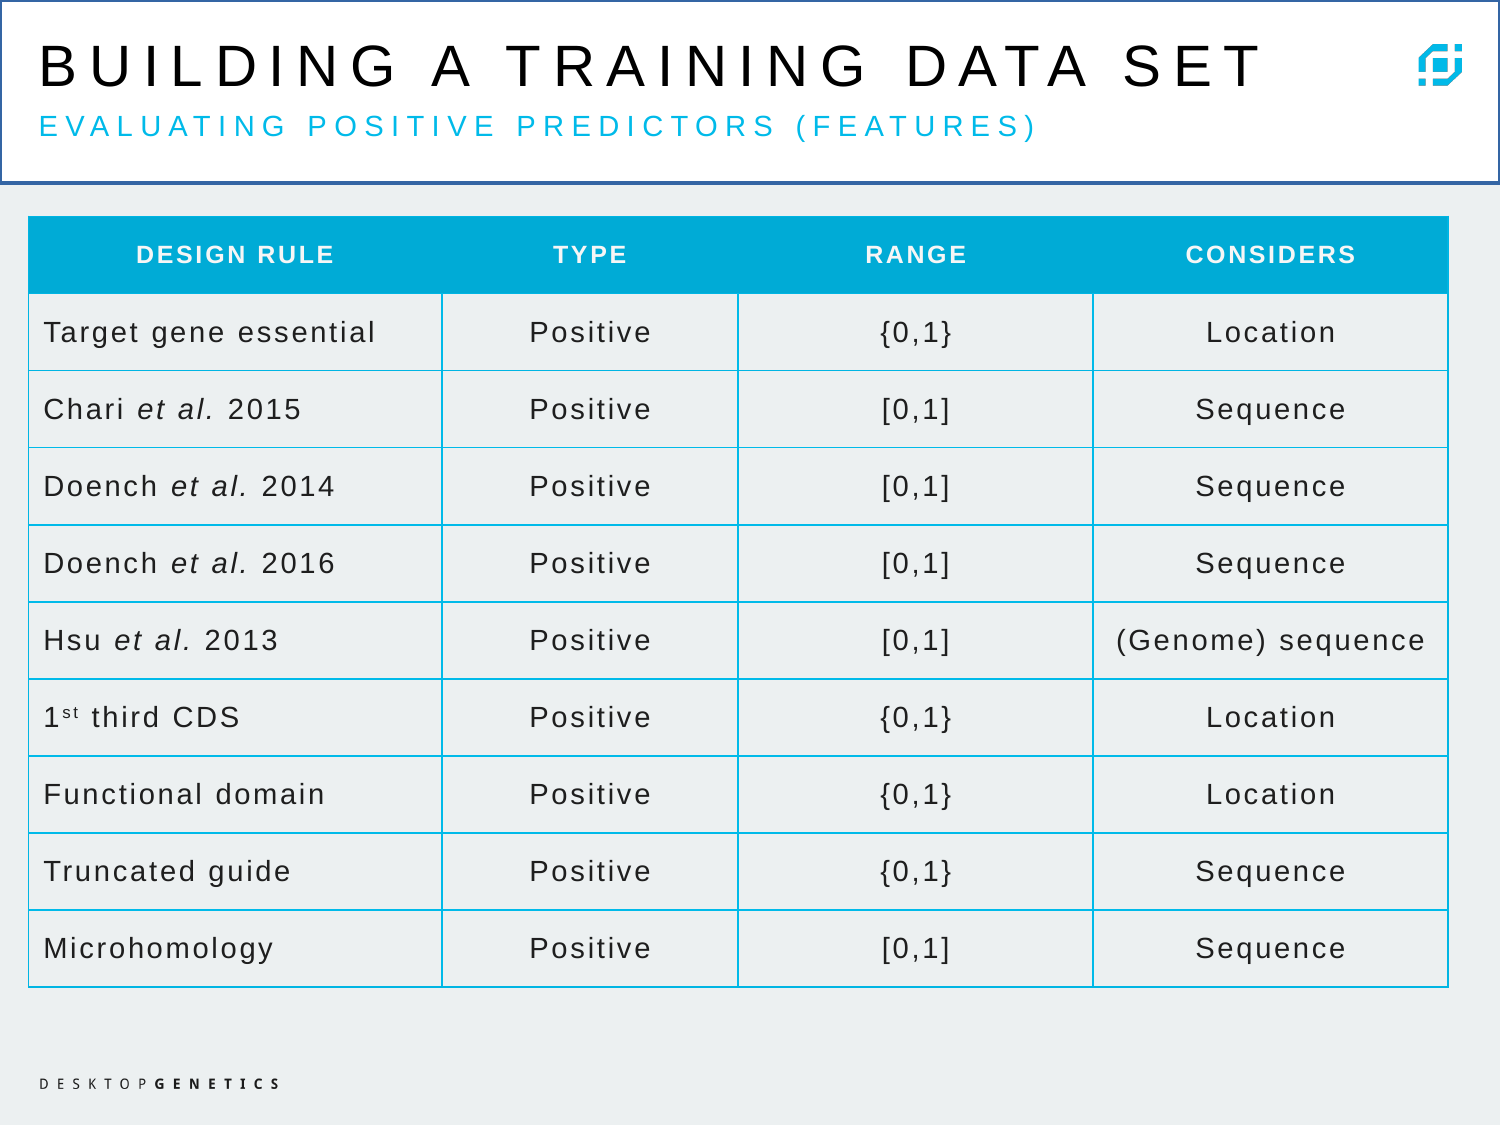

BUILDING A TRAINING DATA SET

EVALUATING POSITIVE PREDICTORS (FEATURES)
| DESIGN RULE | TYPE | RANGE | CONSIDERS |
| --- | --- | --- | --- |
| Target gene essential | Positive | {0,1} | Location |
| Chari et al. 2015 | Positive | [0,1] | Sequence |
| Doench et al. 2014 | Positive | [0,1] | Sequence |
| Doench et al. 2016 | Positive | [0,1] | Sequence |
| Hsu et al. 2013 | Positive | [0,1] | (Genome) sequence |
| 1st third CDS | Positive | {0,1} | Location |
| Functional domain | Positive | {0,1} | Location |
| Truncated guide | Positive | {0,1} | Sequence |
| Microhomology | Positive | [0,1] | Sequence |